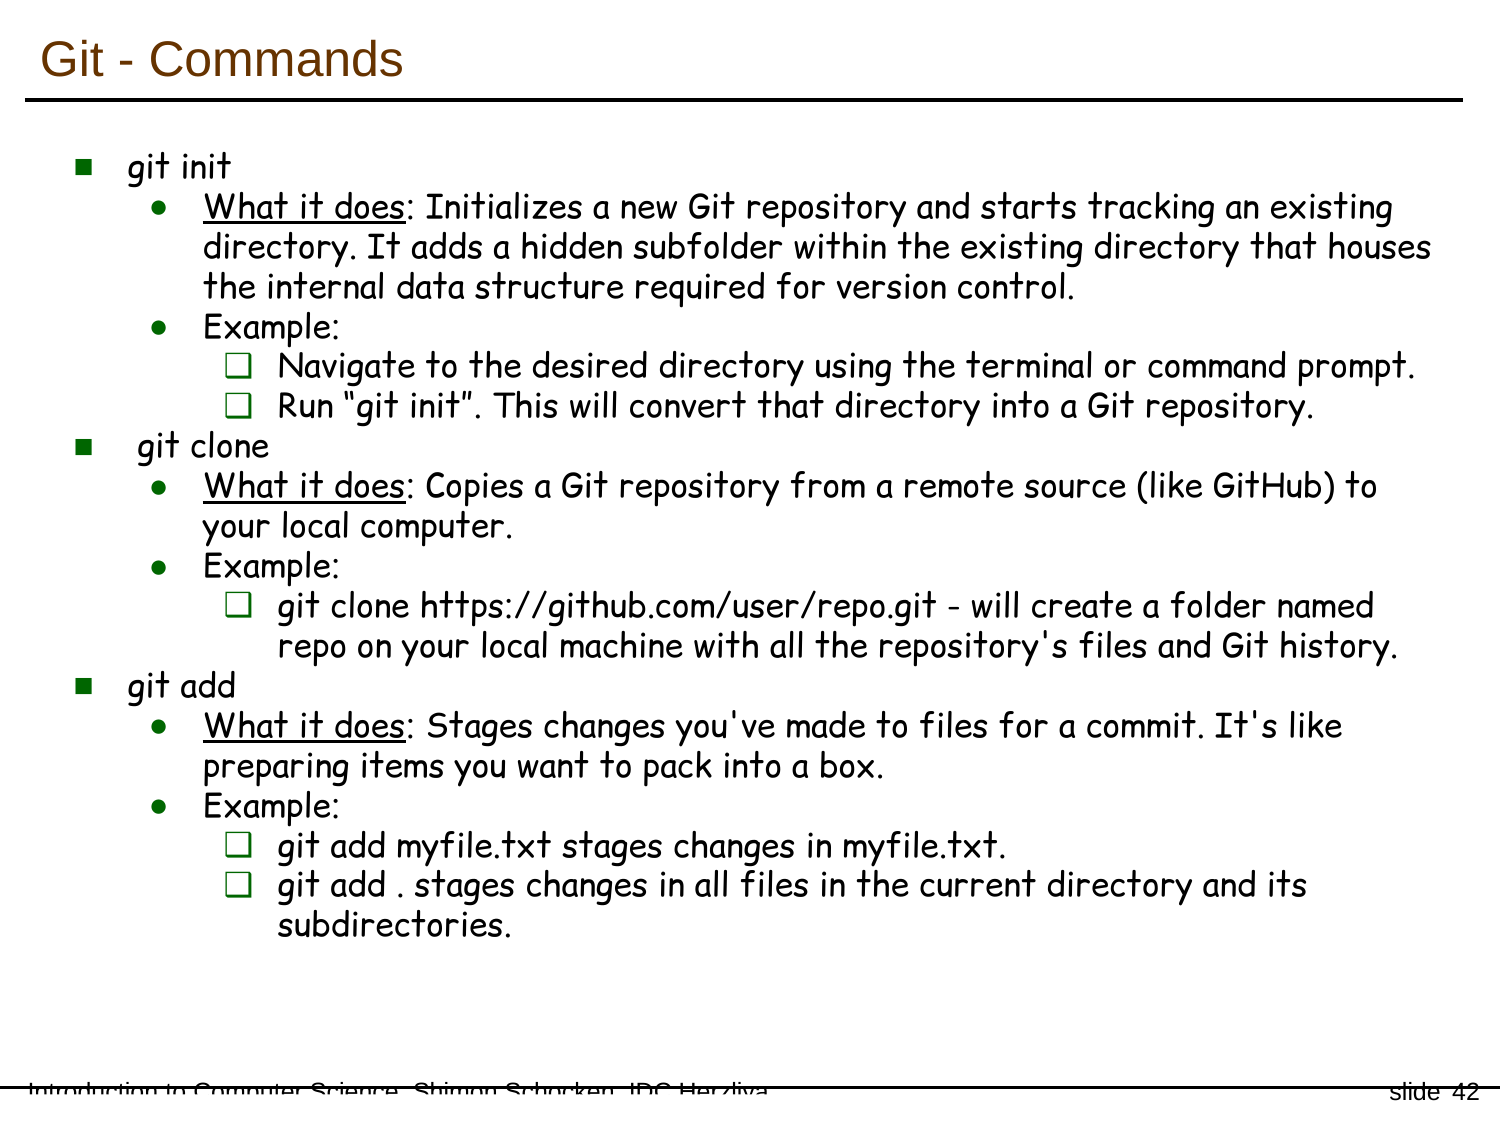

Git - Commands
git init
What it does: Initializes a new Git repository and starts tracking an existing directory. It adds a hidden subfolder within the existing directory that houses the internal data structure required for version control.
Example:
Navigate to the desired directory using the terminal or command prompt.
Run “git init”. This will convert that directory into a Git repository.
 ​​git clone
What it does: Copies a Git repository from a remote source (like GitHub) to your local computer.
Example:
git clone https://github.com/user/repo.git - will create a folder named repo on your local machine with all the repository's files and Git history.
git add
What it does: Stages changes you've made to files for a commit. It's like preparing items you want to pack into a box.
Example:
git add myfile.txt stages changes in myfile.txt.
git add . stages changes in all files in the current directory and its subdirectories.